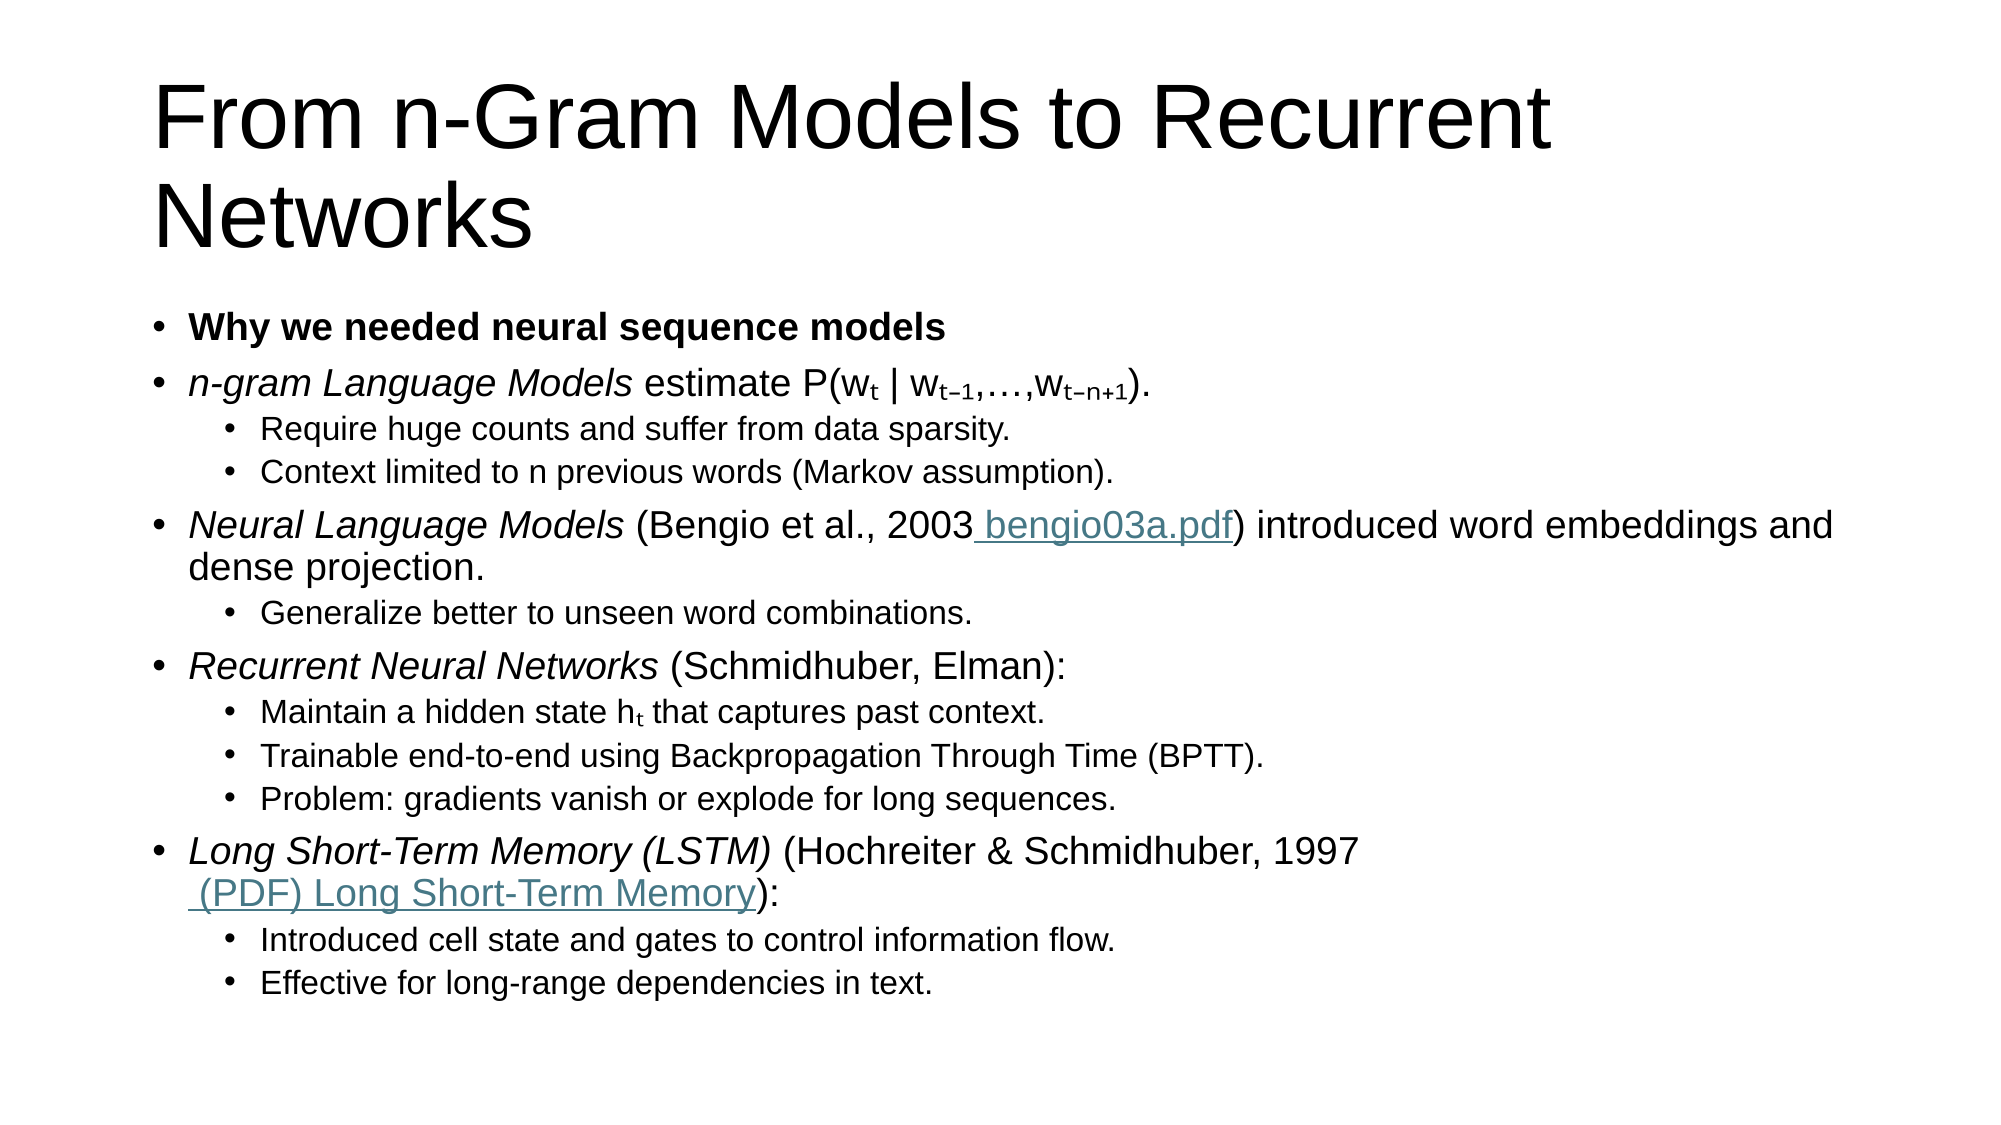

# From n-Gram Models to Recurrent Networks
Why we needed neural sequence models
n-gram Language Models estimate P(wₜ | wₜ₋₁,…,wₜ₋ₙ₊₁).
Require huge counts and suffer from data sparsity.
Context limited to n previous words (Markov assumption).
Neural Language Models (Bengio et al., 2003 bengio03a.pdf) introduced word embeddings and dense projection.
Generalize better to unseen word combinations.
Recurrent Neural Networks (Schmidhuber, Elman):
Maintain a hidden state hₜ that captures past context.
Trainable end-to-end using Backpropagation Through Time (BPTT).
Problem: gradients vanish or explode for long sequences.
Long Short-Term Memory (LSTM) (Hochreiter & Schmidhuber, 1997 (PDF) Long Short-Term Memory):
Introduced cell state and gates to control information flow.
Effective for long-range dependencies in text.